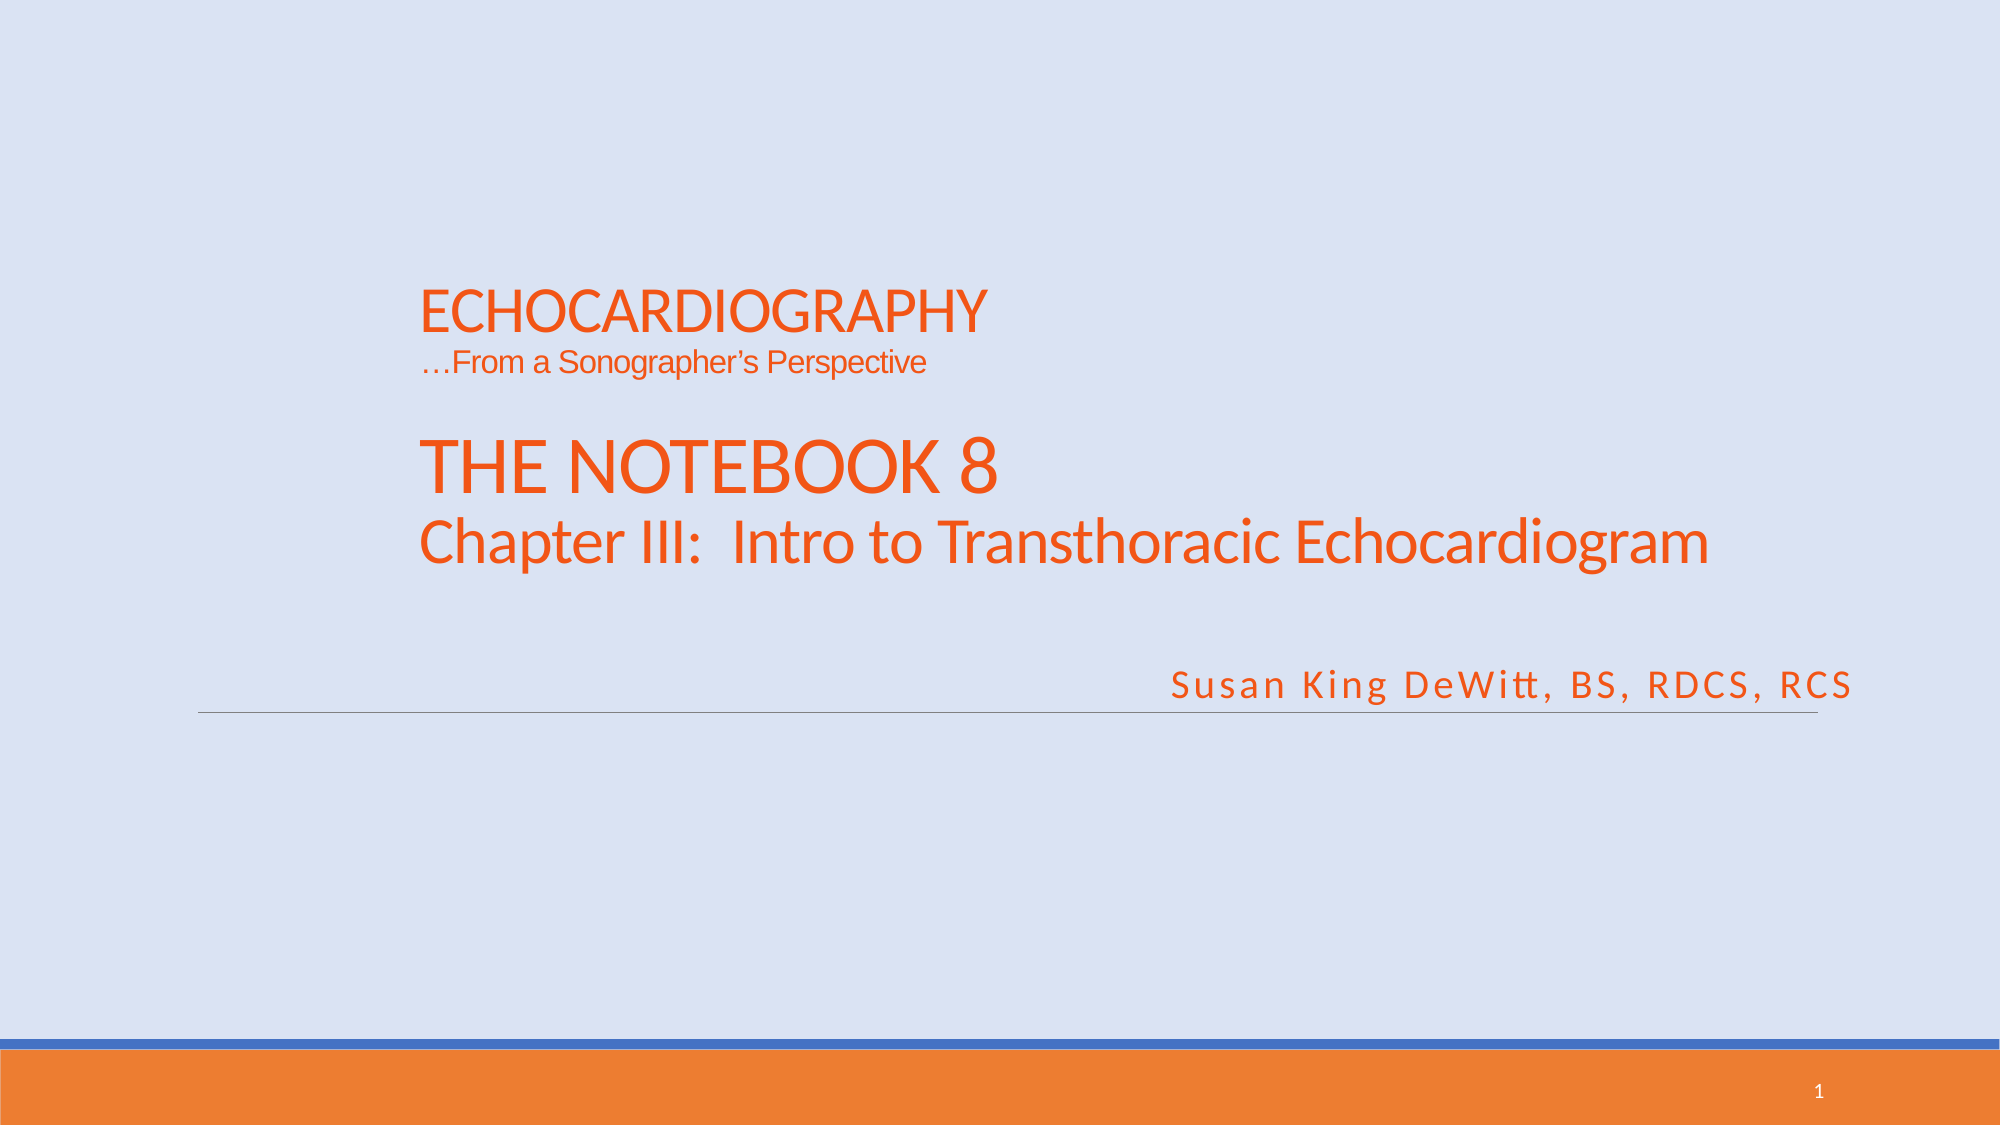

# ECHOCARDIOGRAPHY …From a Sonographer’s Perspective THE NOTEBOOK 8 Chapter III:  Intro to Transthoracic Echocardiogram
                                             Susan King DeWitt, BS, RDCS, RCS

1